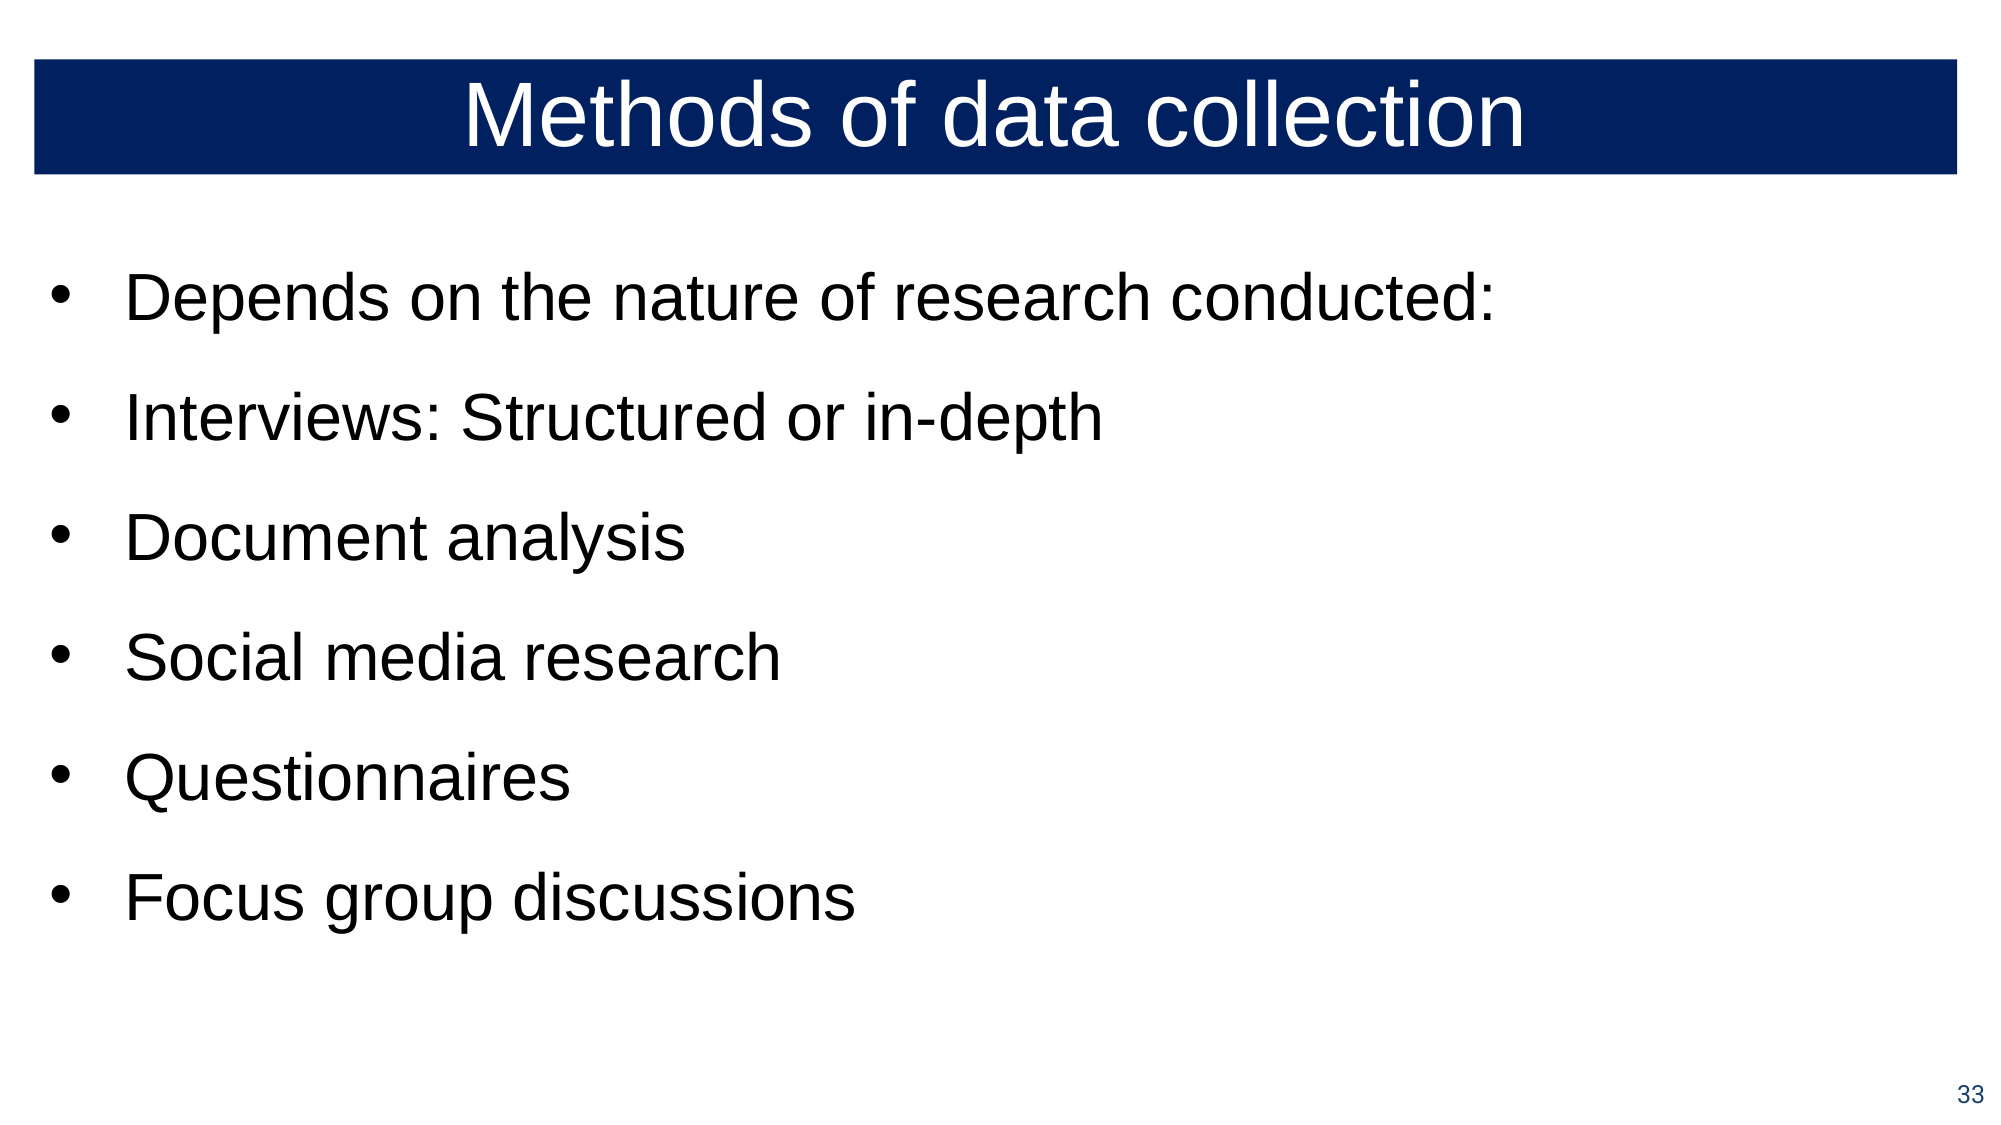

Methods of data collection
Depends on the nature of research conducted:
Interviews: Structured or in-depth
Document analysis
Social media research
Questionnaires
Focus group discussions

33